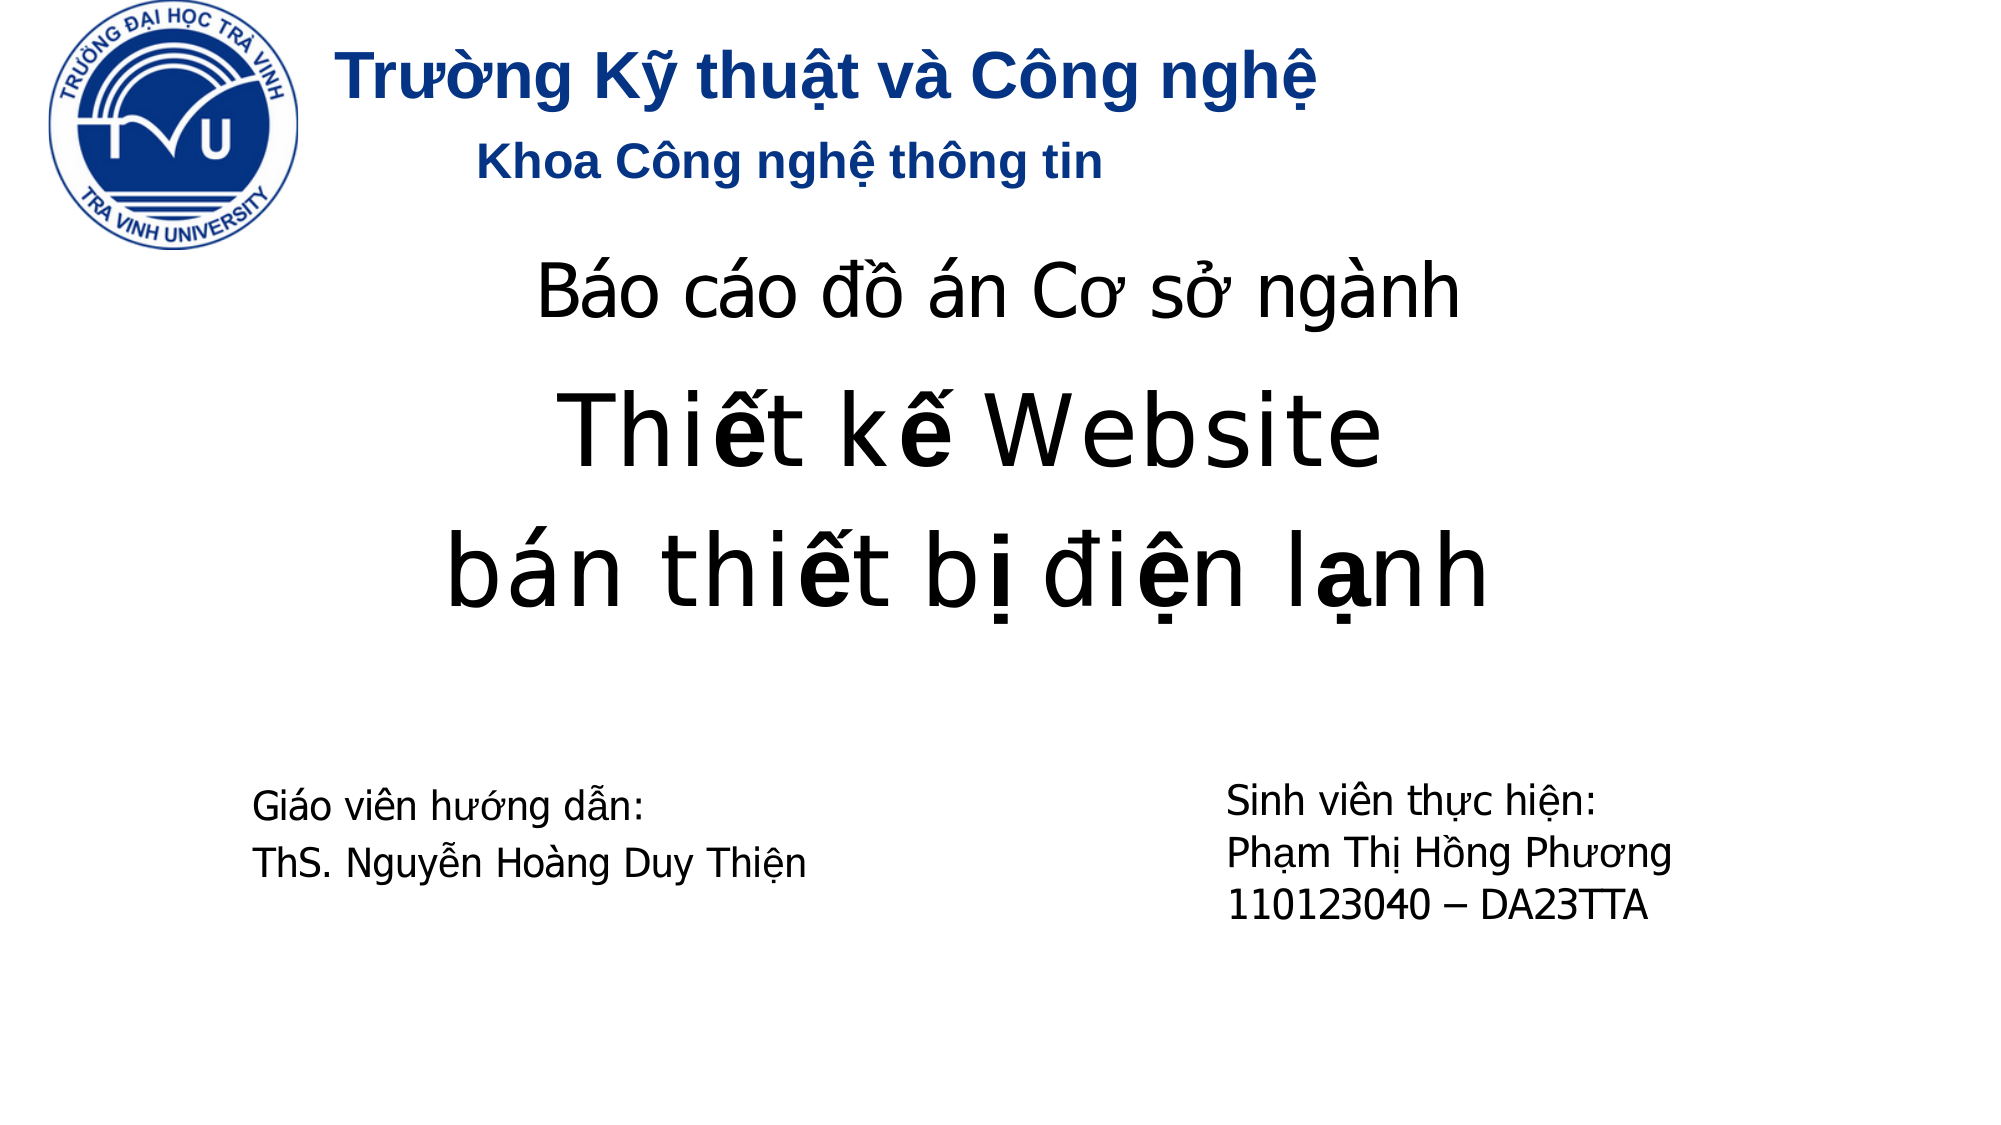

Trường Kỹ thuật và Công nghệ
Khoa Công nghệ thông tin
Báo cáo đồ án Cơ sở ngành
Thiết kế Website
bán thiết bị điện lạnh
Giáo viên hướng dẫn:
ThS. Nguyễn Hoàng Duy Thiện
Sinh viên thực hiện:
Phạm Thị Hồng Phương
110123040 – DA23TTA